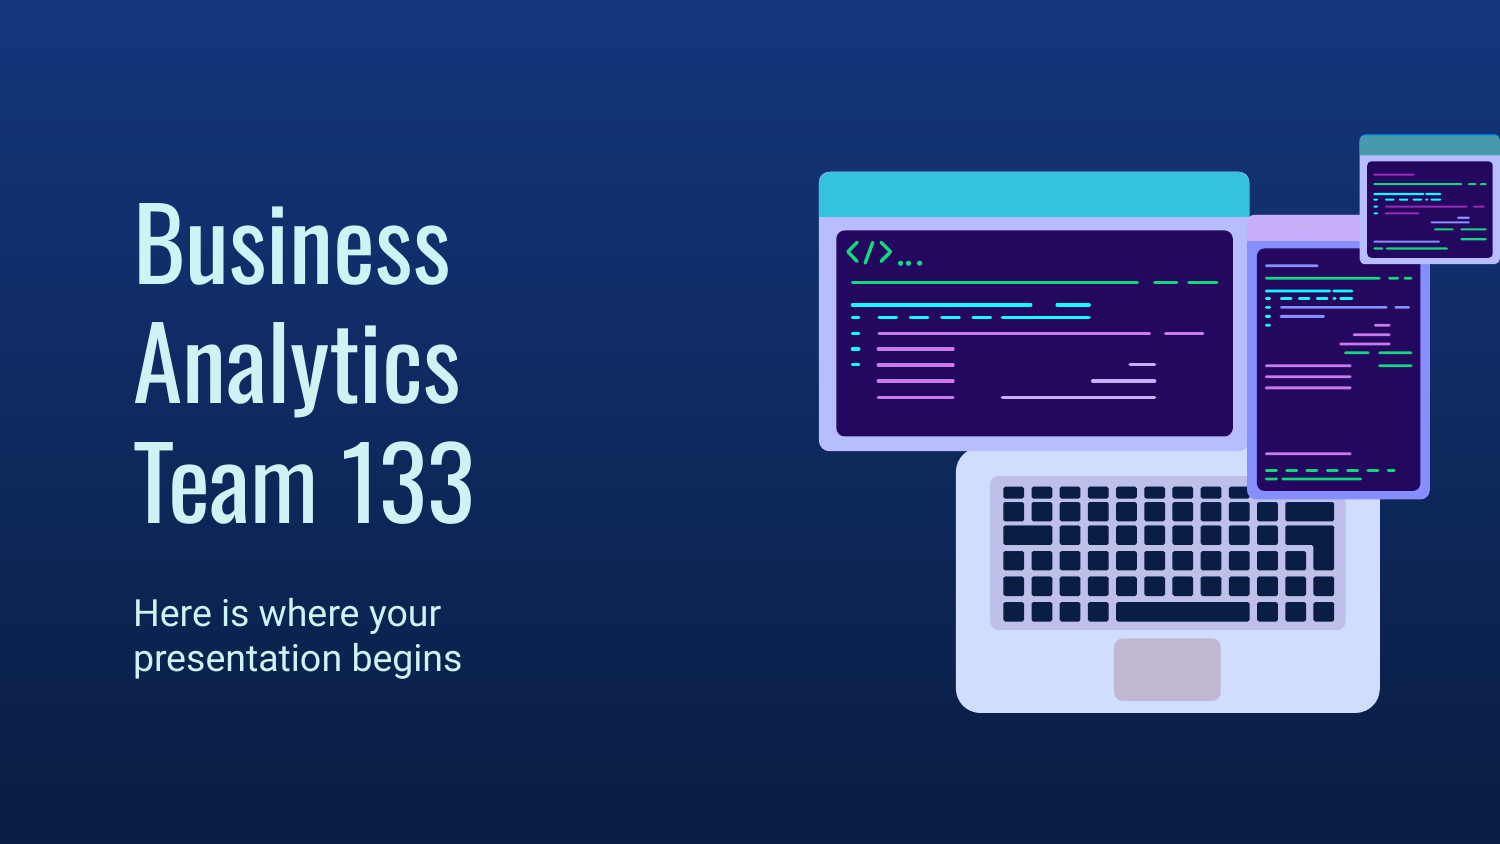

# Business Analytics Team 133

Here is where your presentation begins